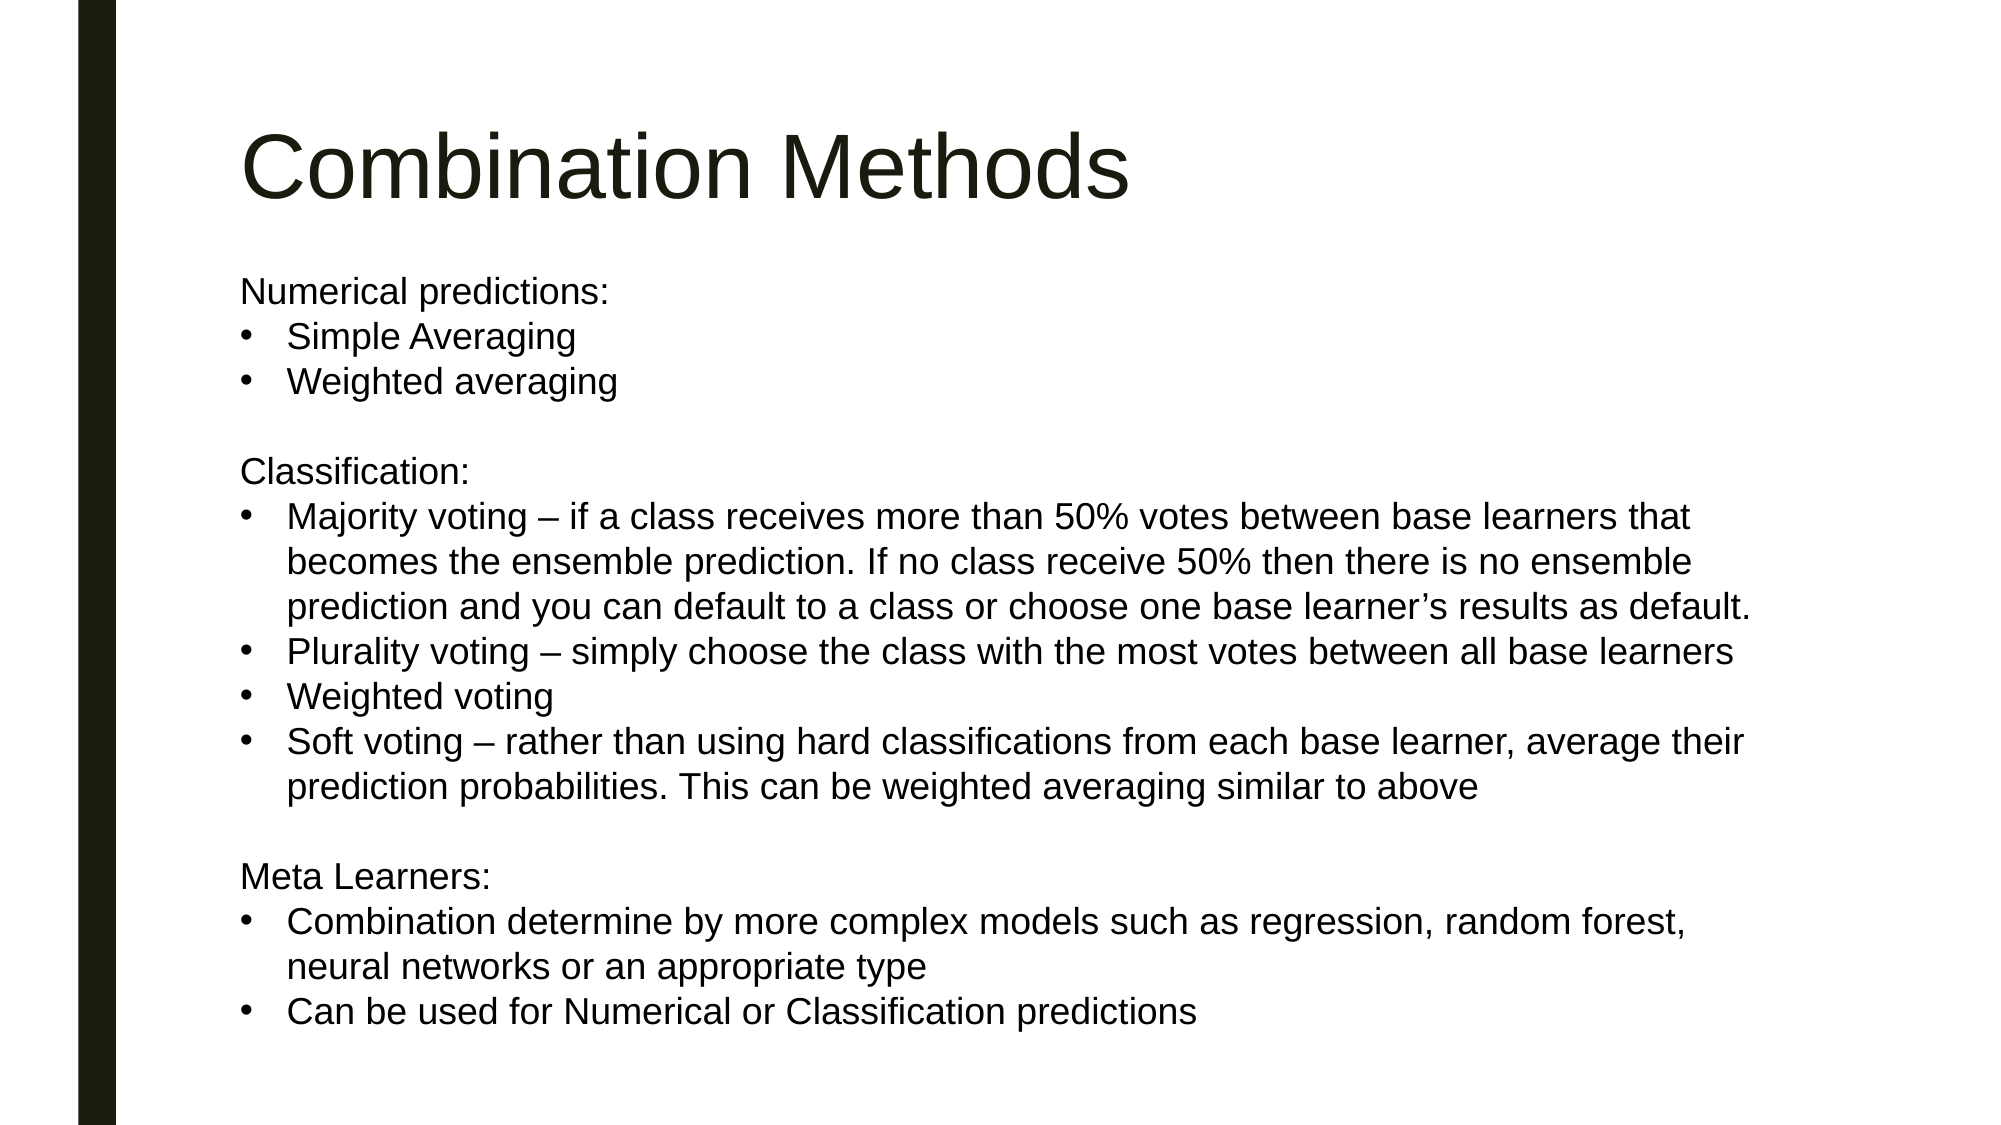

# Combination Methods
Numerical predictions:
Simple Averaging
Weighted averaging

Classification:
Majority voting – if a class receives more than 50% votes between base learners that becomes the ensemble prediction. If no class receive 50% then there is no ensemble prediction and you can default to a class or choose one base learner’s results as default.
Plurality voting – simply choose the class with the most votes between all base learners
Weighted voting
Soft voting – rather than using hard classifications from each base learner, average their prediction probabilities. This can be weighted averaging similar to above

Meta Learners:
Combination determine by more complex models such as regression, random forest, neural networks or an appropriate type
Can be used for Numerical or Classification predictions